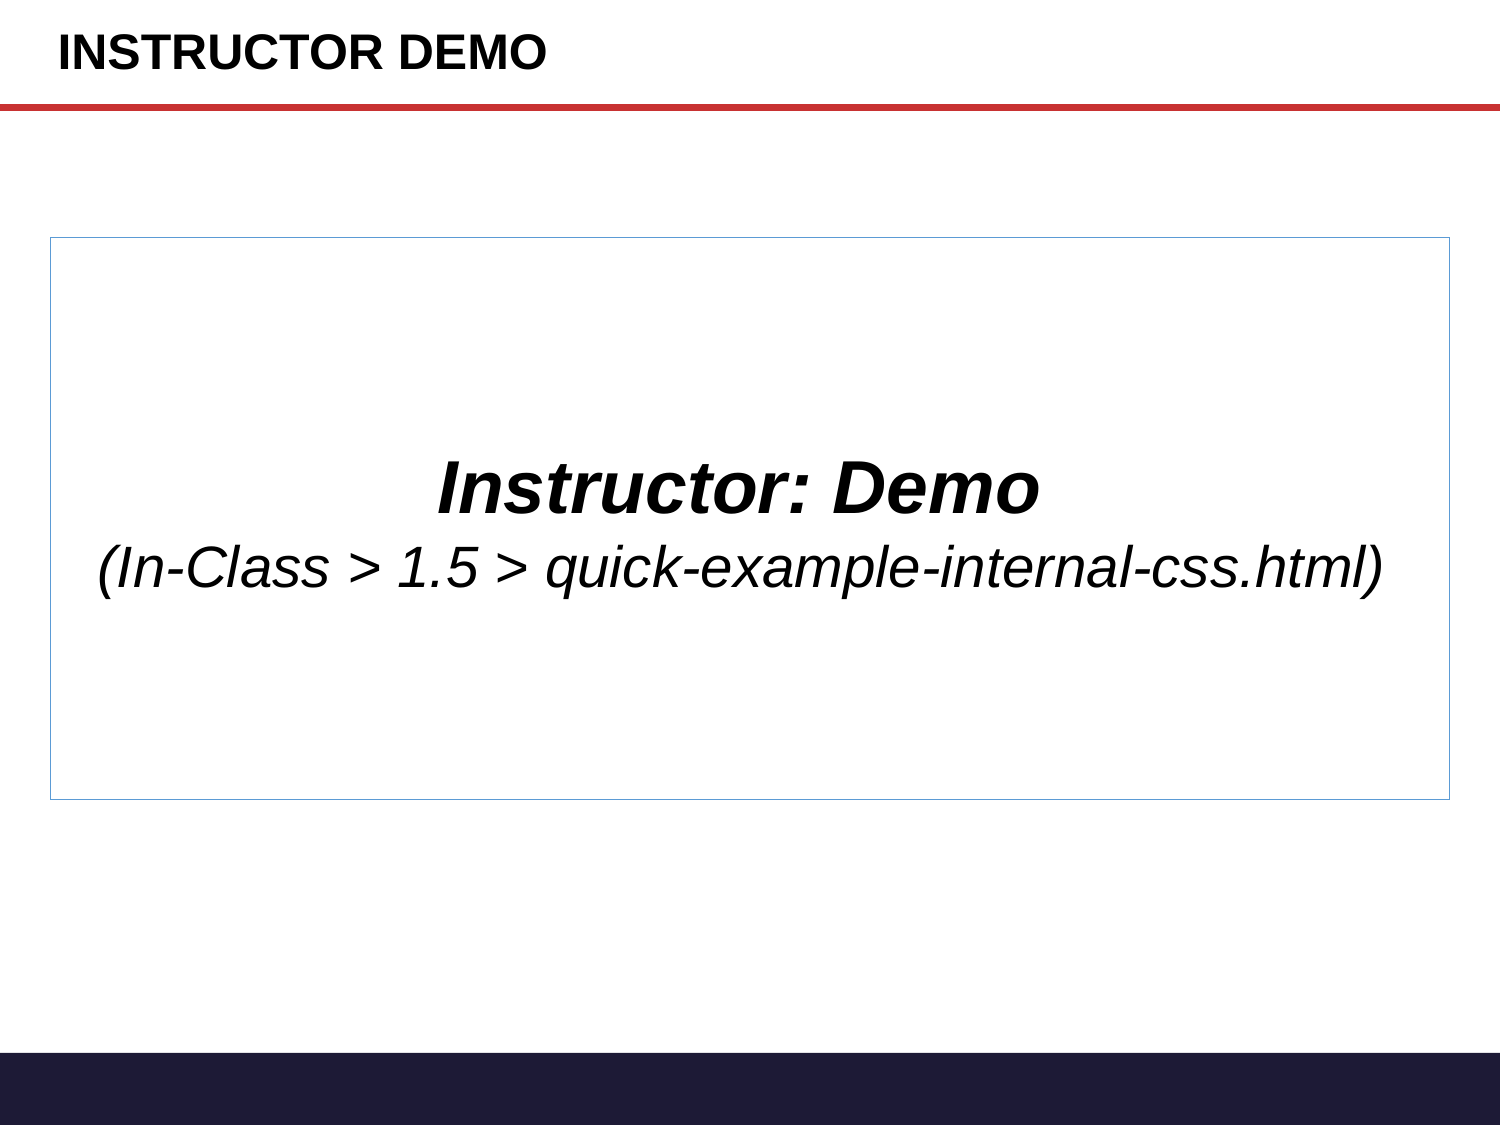

# INSTRUCTOR DEMO
Instructor: Demo
(In-Class > 1.5 > quick-example-internal-css.html)